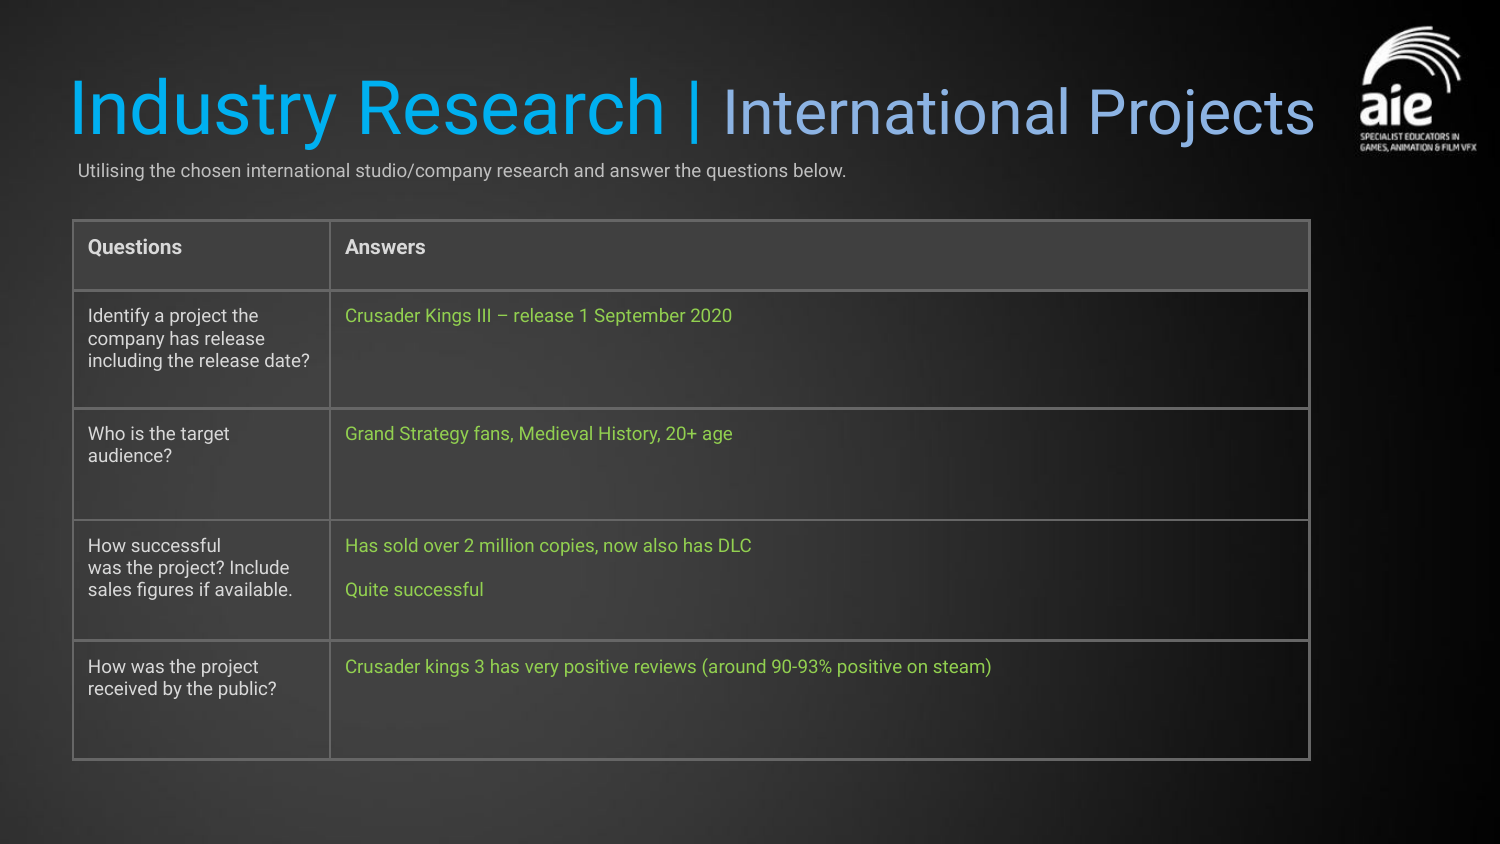

# Industry Research | International Projects
Utilising the chosen international studio/company research and answer the questions below.

| Questions | Answers |
| --- | --- |
| Identify a project the company has release including the release date? | Crusader Kings III – release 1 September 2020 |
| Who is the target audience? | Grand Strategy fans, Medieval History, 20+ age |
| How successful was the project? Include sales figures if available. | Has sold over 2 million copies, now also has DLC Quite successful |
| How was the project received by the public? | Crusader kings 3 has very positive reviews (around 90-93% positive on steam) |